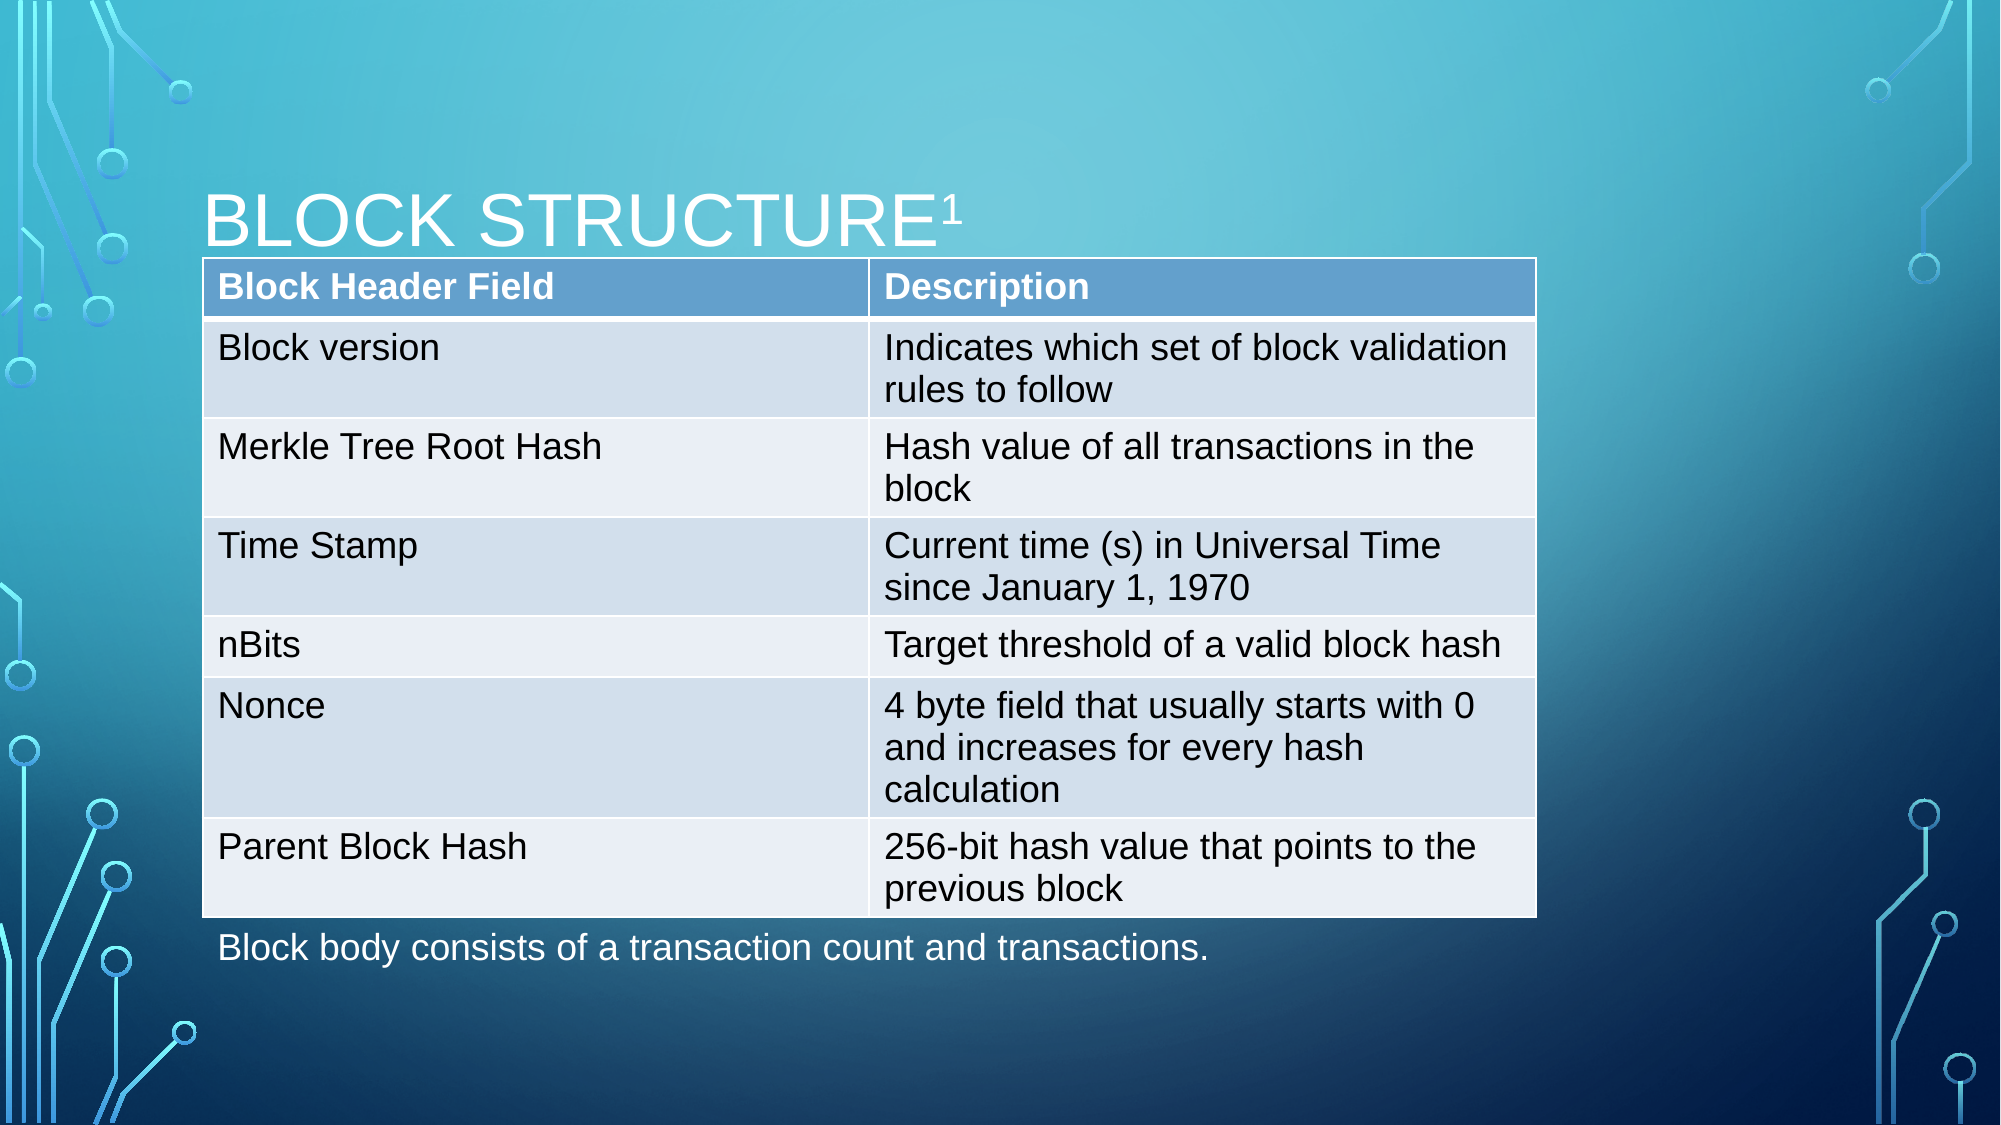

# Block Structure1
| Block Header Field | Description |
| --- | --- |
| Block version | Indicates which set of block validation rules to follow |
| Merkle Tree Root Hash | Hash value of all transactions in the block |
| Time Stamp | Current time (s) in Universal Time since January 1, 1970 |
| nBits | Target threshold of a valid block hash |
| Nonce | 4 byte field that usually starts with 0 and increases for every hash calculation |
| Parent Block Hash | 256-bit hash value that points to the previous block |
Block body consists of a transaction count and transactions.